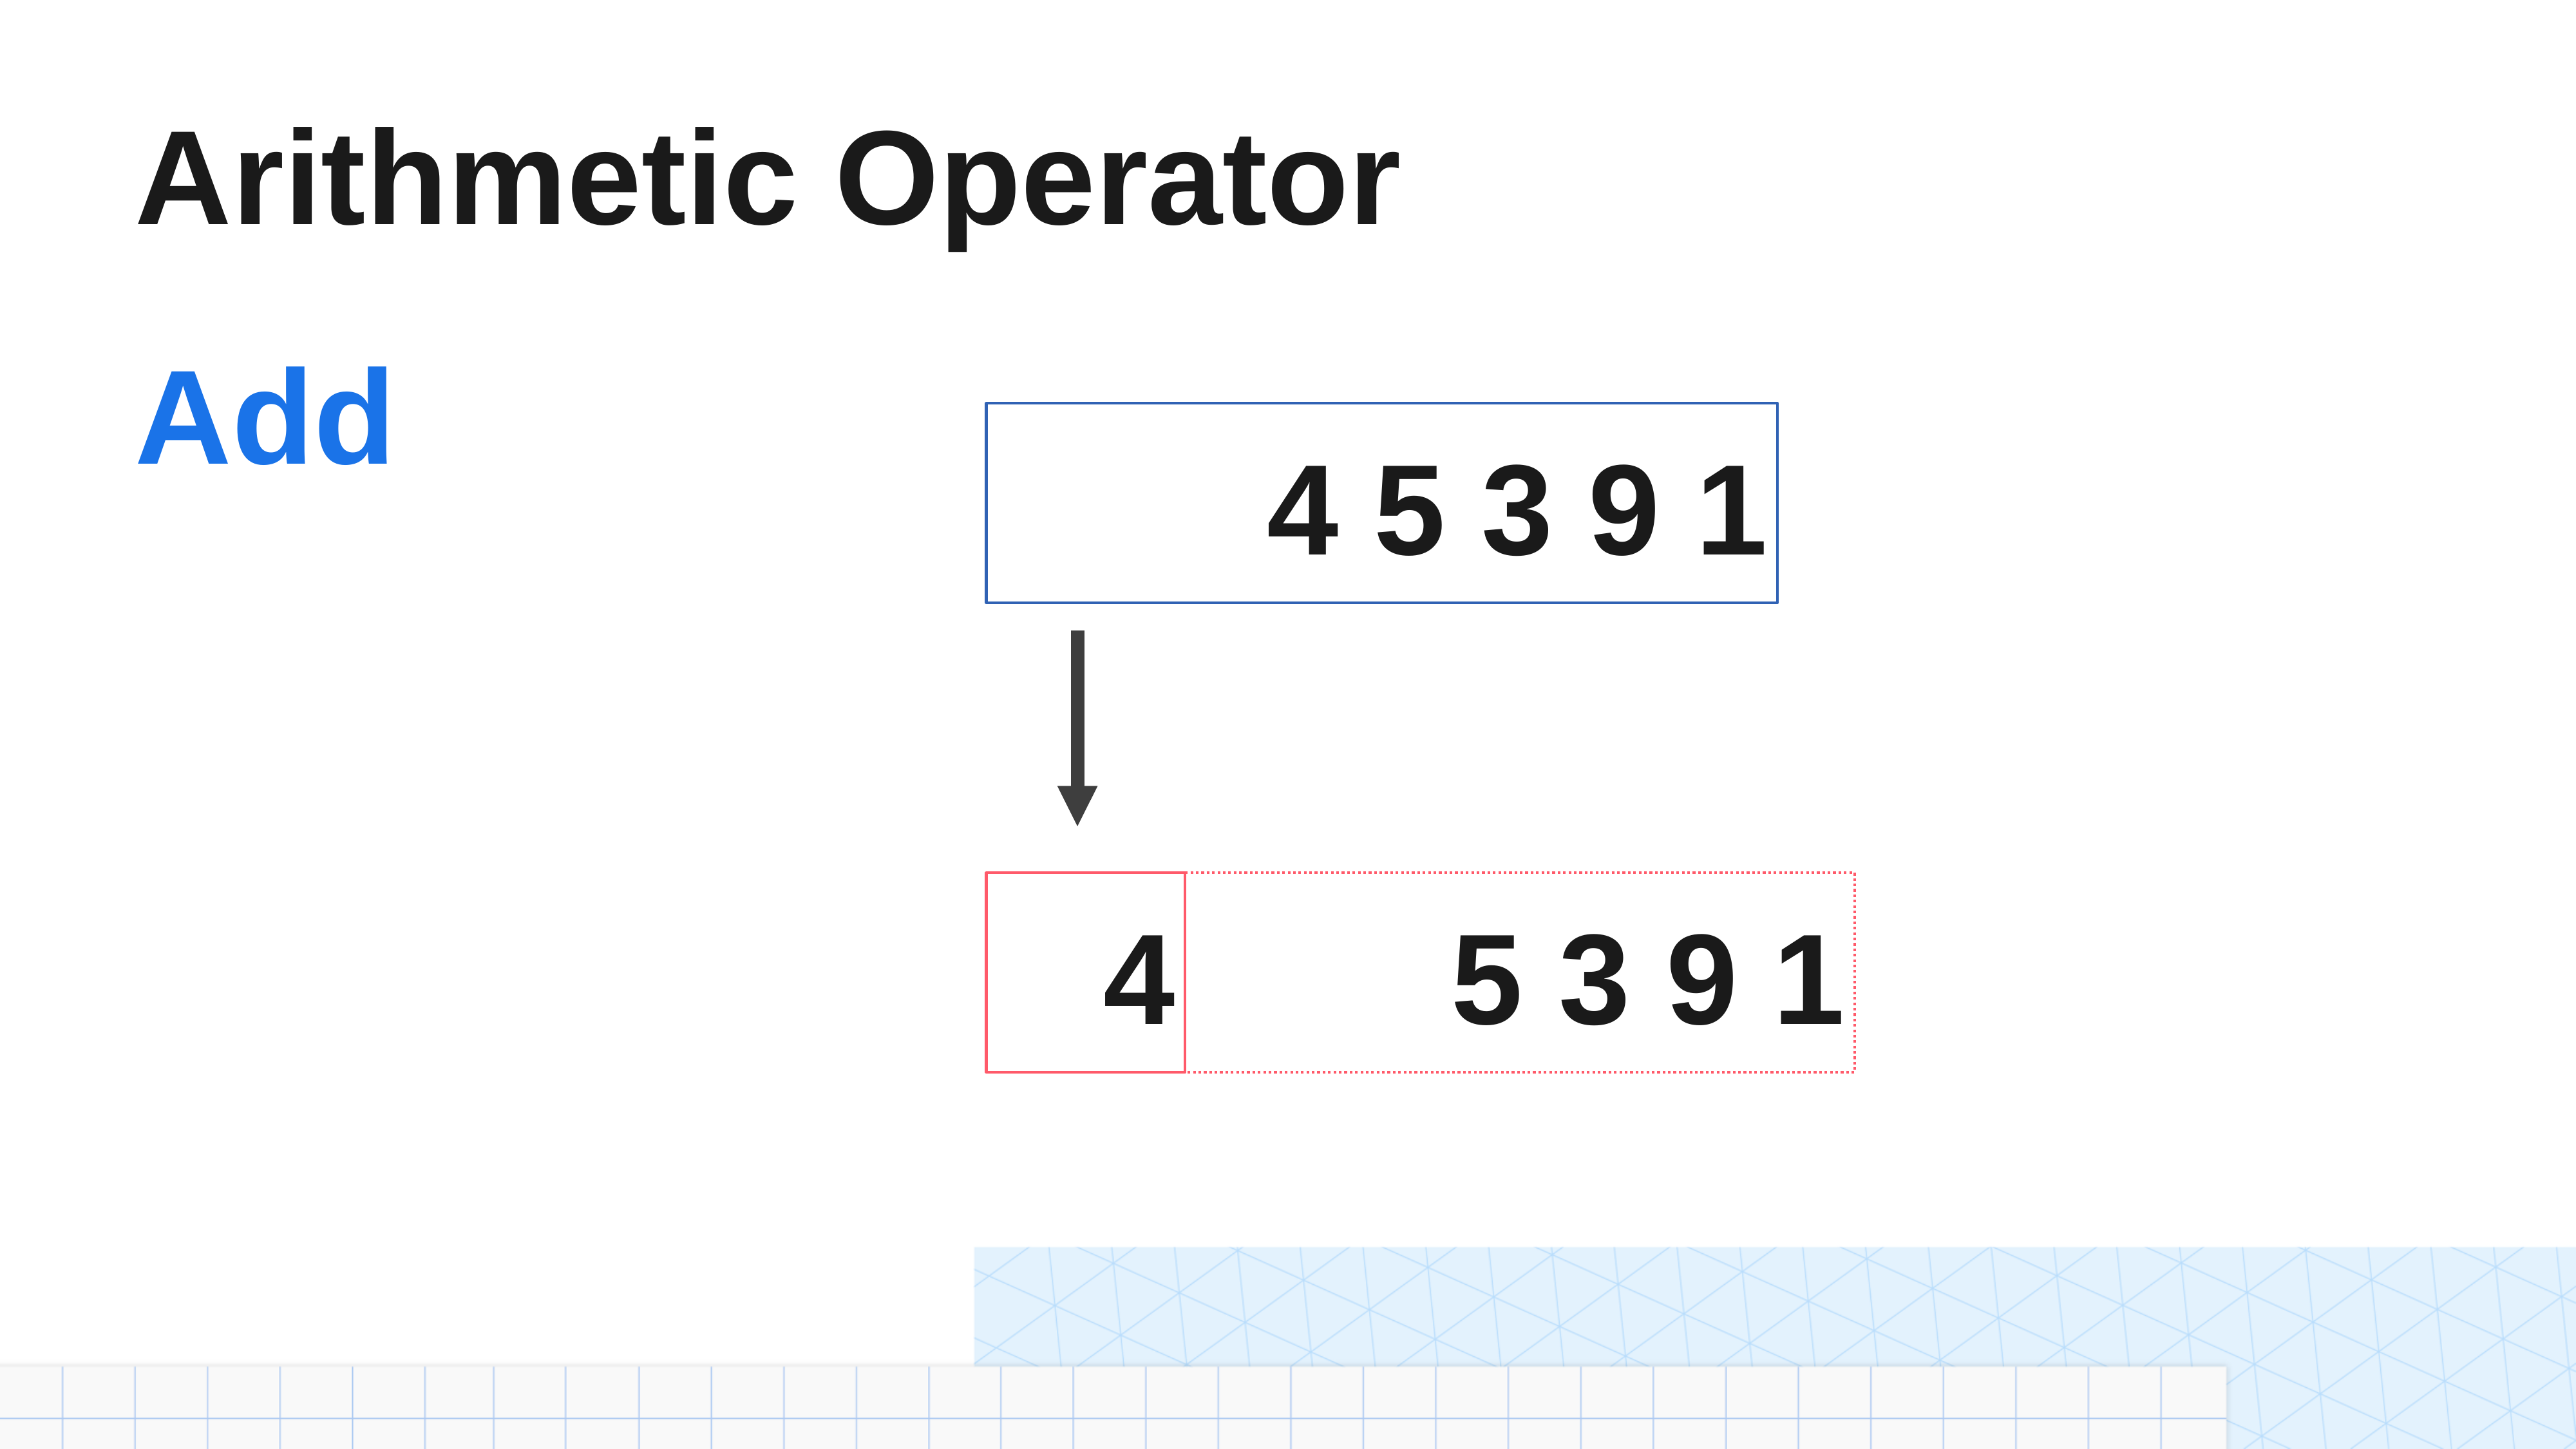

# Arithmetic Operator
Add
4 5 3 9 1
5 3 9 1
4